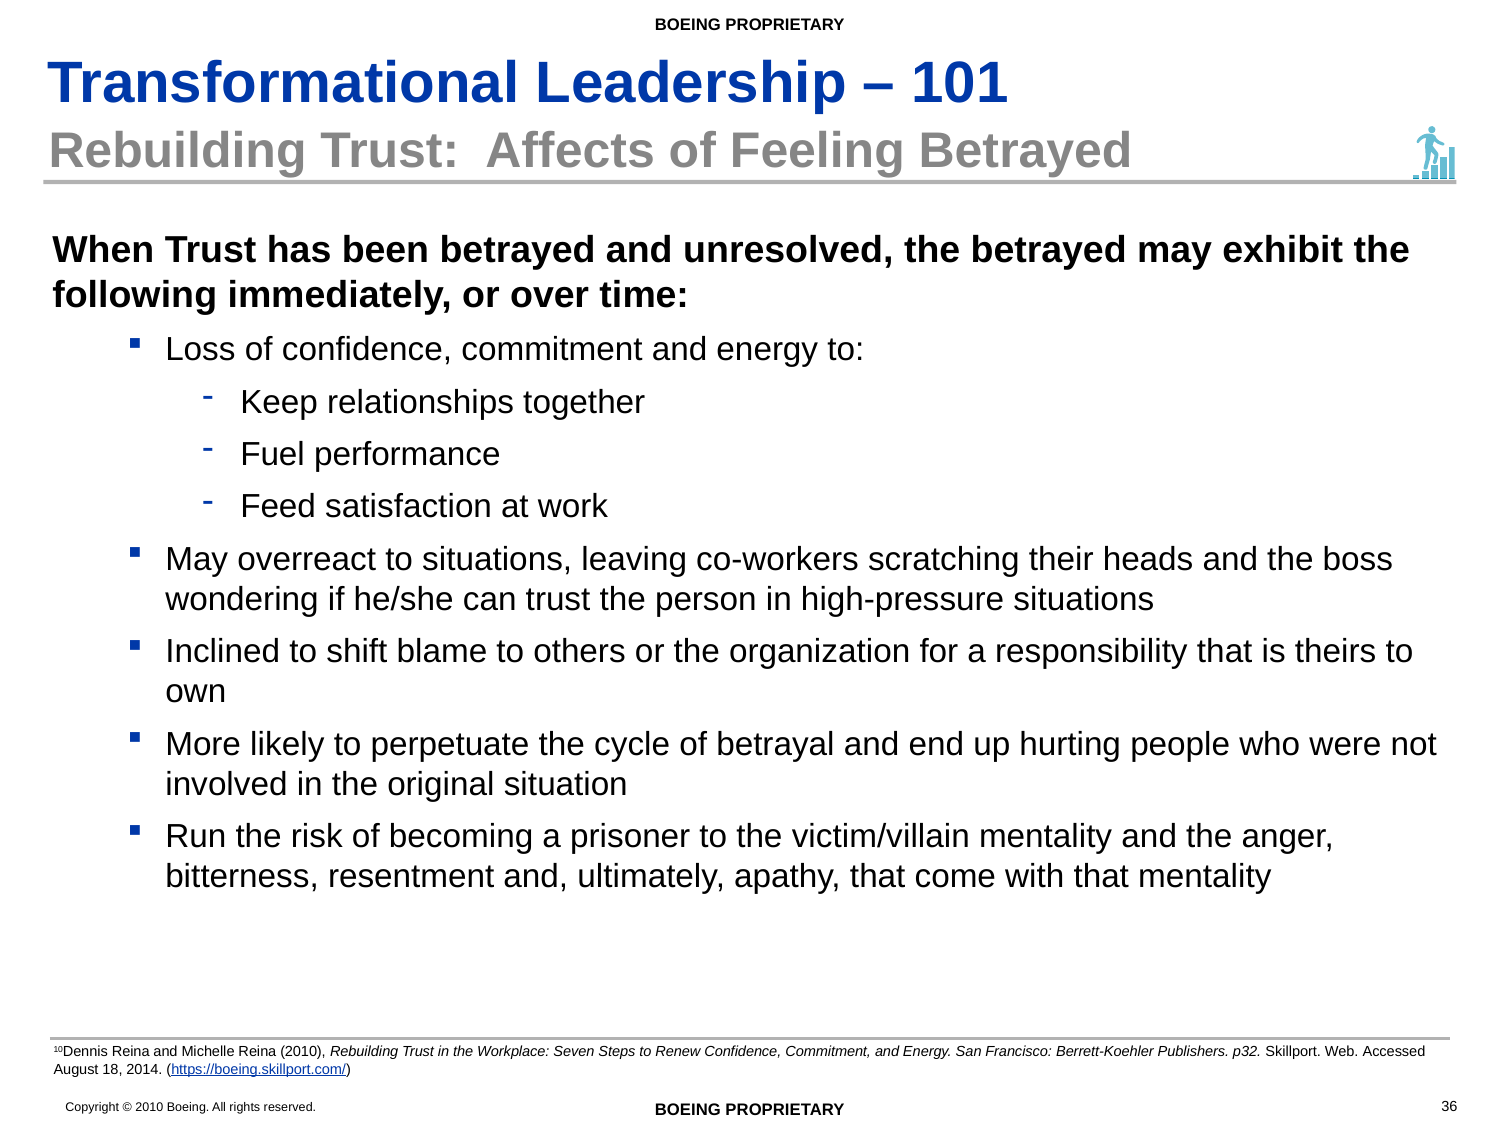

# Rebuilding Trust:  Affects of Feeling Betrayed
When Trust has been betrayed and unresolved, the betrayed may exhibit the following immediately, or over time:
Loss of confidence, commitment and energy to:
Keep relationships together
Fuel performance
Feed satisfaction at work
May overreact to situations, leaving co-workers scratching their heads and the boss wondering if he/she can trust the person in high-pressure situations
Inclined to shift blame to others or the organization for a responsibility that is theirs to own
More likely to perpetuate the cycle of betrayal and end up hurting people who were not involved in the original situation
Run the risk of becoming a prisoner to the victim/villain mentality and the anger, bitterness, resentment and, ultimately, apathy, that come with that mentality
10Dennis Reina and Michelle Reina (2010), Rebuilding Trust in the Workplace: Seven Steps to Renew Confidence, Commitment, and Energy. San Francisco: Berrett-Koehler Publishers. p32. Skillport. Web. Accessed August 18, 2014. (https://boeing.skillport.com/)
36